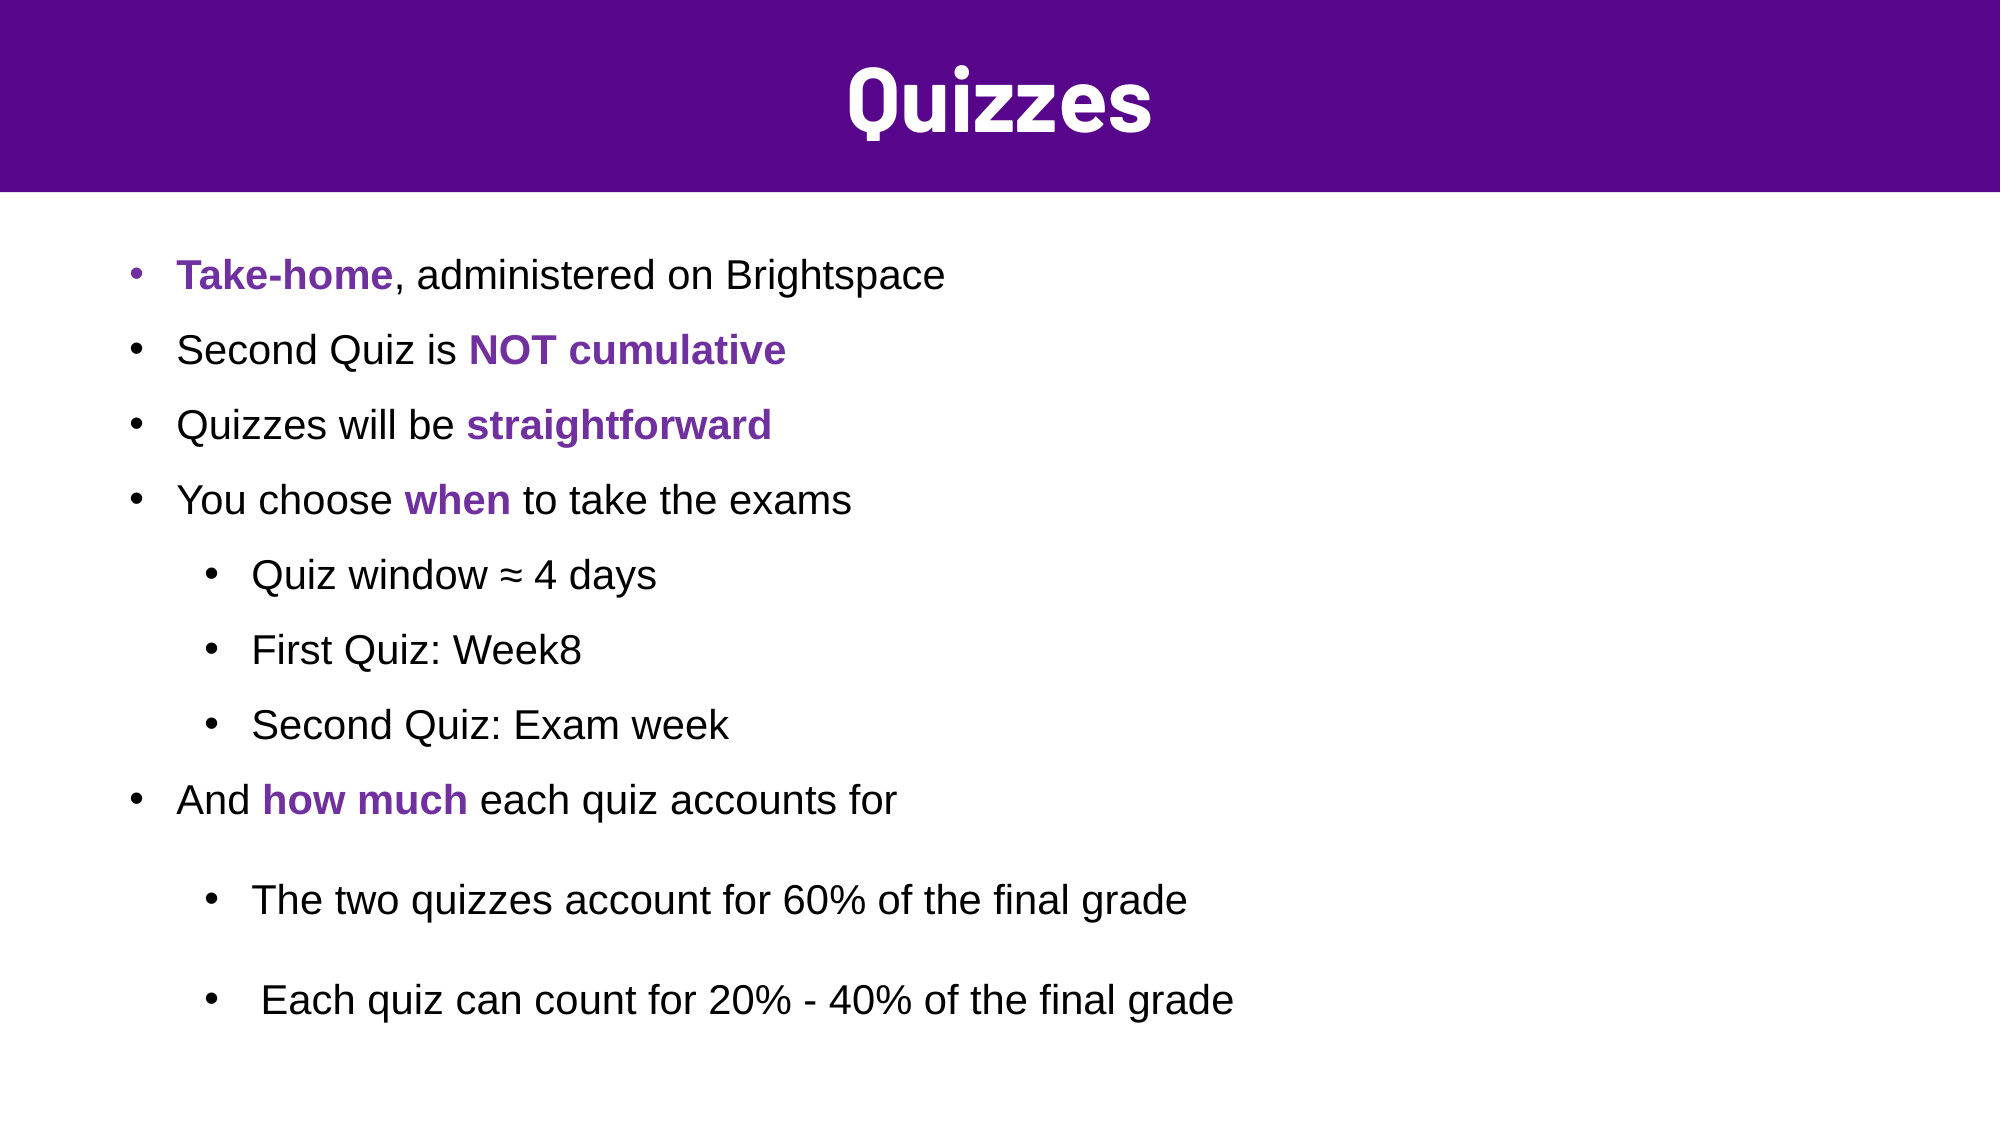

Quizzes
Take-home, administered on Brightspace
Second Quiz is NOT cumulative
Quizzes will be straightforward
You choose when to take the exams
Quiz window ≈ 4 days
First Quiz: Week8
Second Quiz: Exam week
And how much each quiz accounts for
The two quizzes account for 60% of the final grade
Each quiz can count for 20% - 40% of the final grade